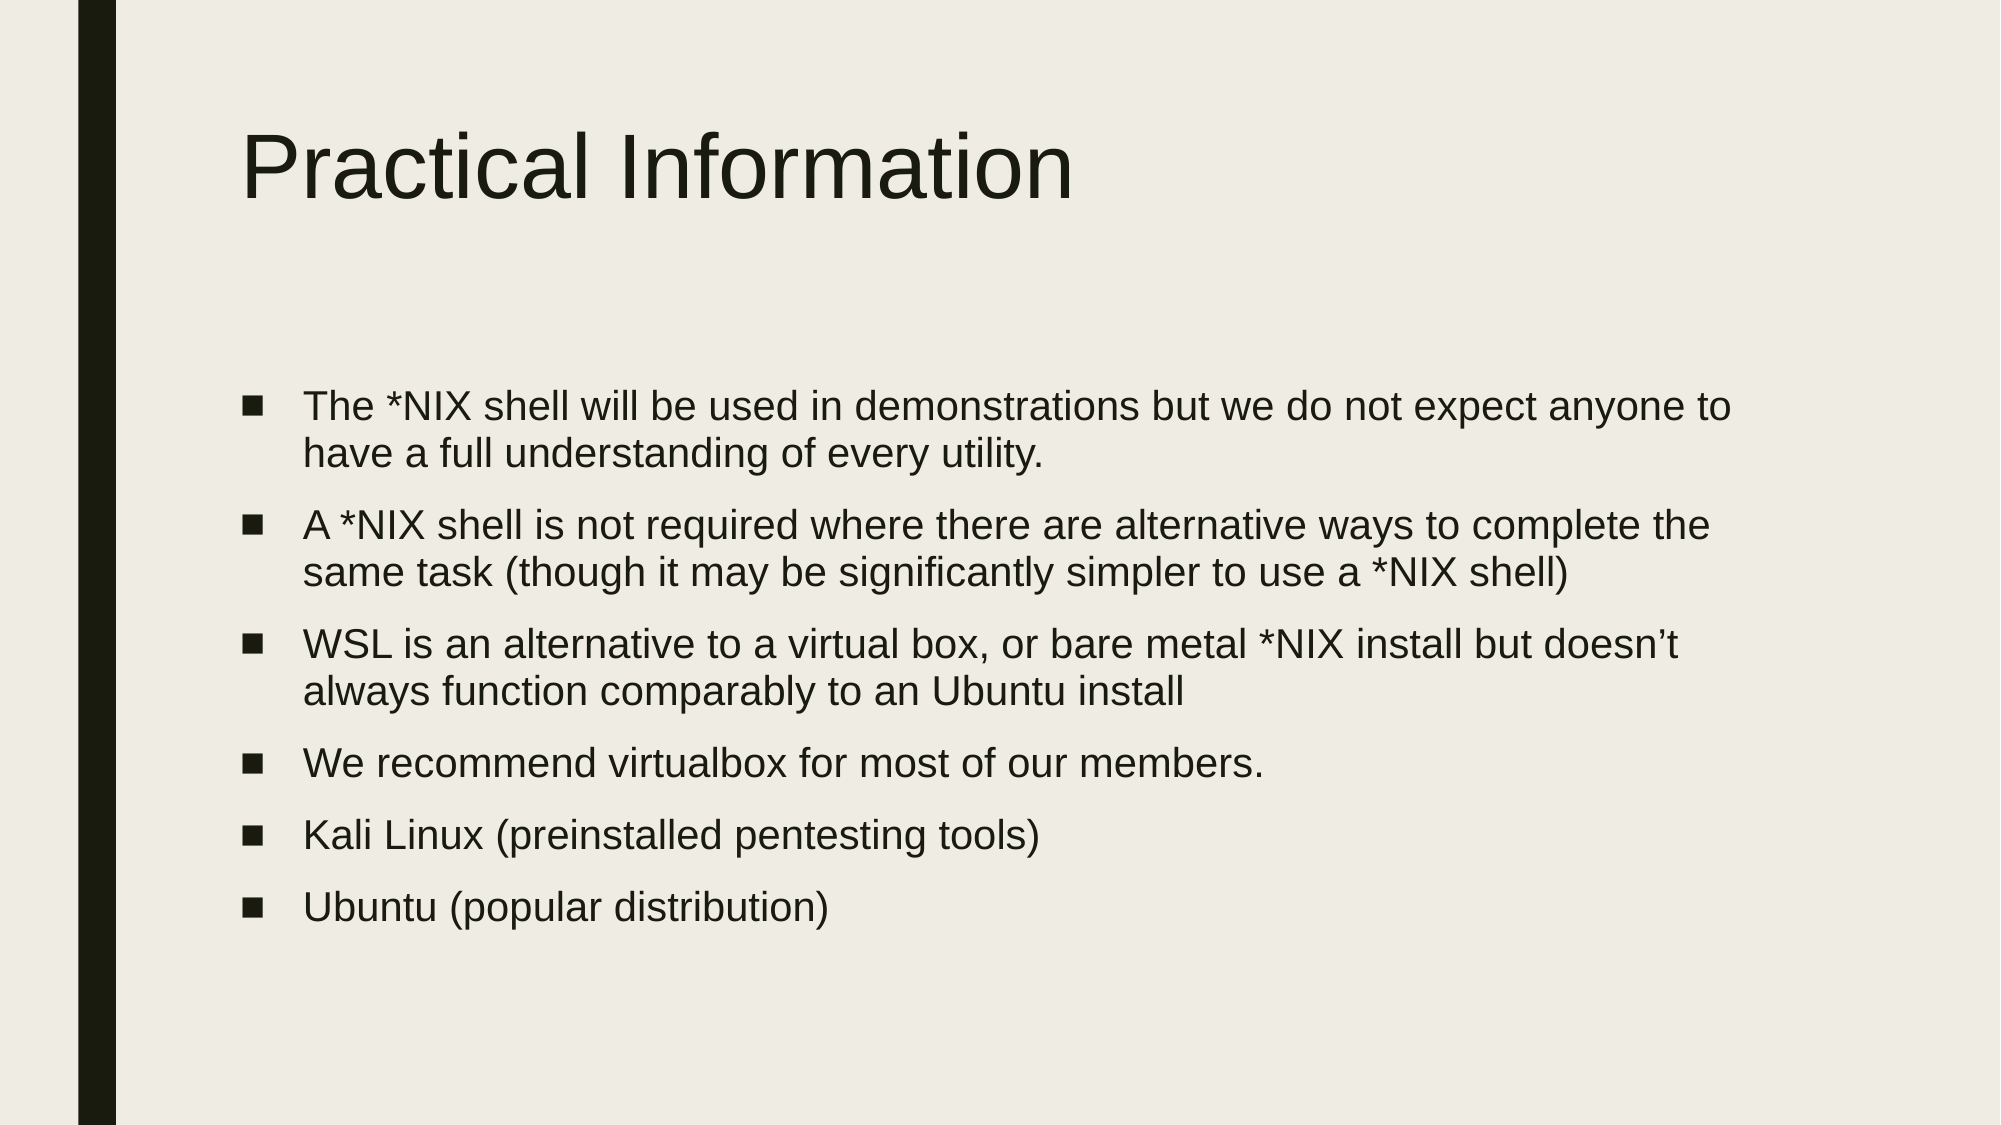

# Practical Information
The *NIX shell will be used in demonstrations but we do not expect anyone to have a full understanding of every utility.
A *NIX shell is not required where there are alternative ways to complete the same task (though it may be significantly simpler to use a *NIX shell)
WSL is an alternative to a virtual box, or bare metal *NIX install but doesn’t always function comparably to an Ubuntu install
We recommend virtualbox for most of our members.
Kali Linux (preinstalled pentesting tools)
Ubuntu (popular distribution)